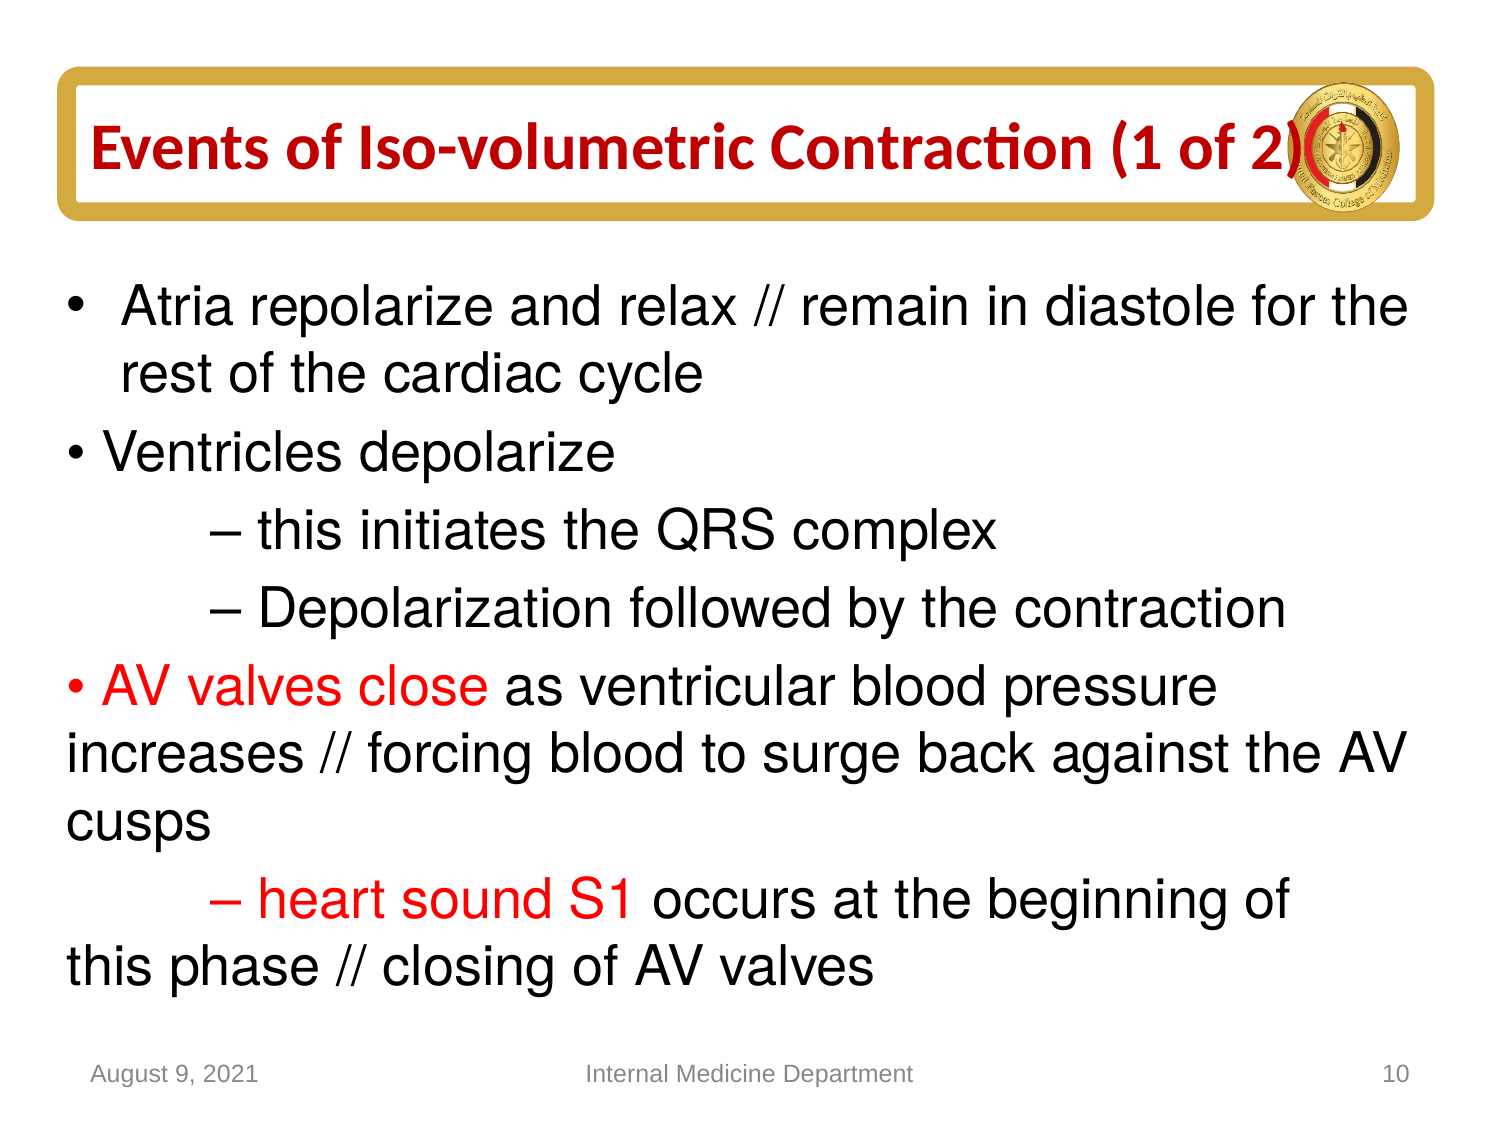

# Events of Iso-volumetric Contraction (1 of 2)
Atria repolarize and relax // remain in diastole for the rest of the cardiac cycle
• Ventricles depolarize
	– this initiates the QRS complex
	– Depolarization followed by the contraction
• AV valves close as ventricular blood pressure increases // forcing blood to surge back against the AV cusps
	– heart sound S1 occurs at the beginning of 	this phase // closing of AV valves

August 9, 2021
Internal Medicine Department
10